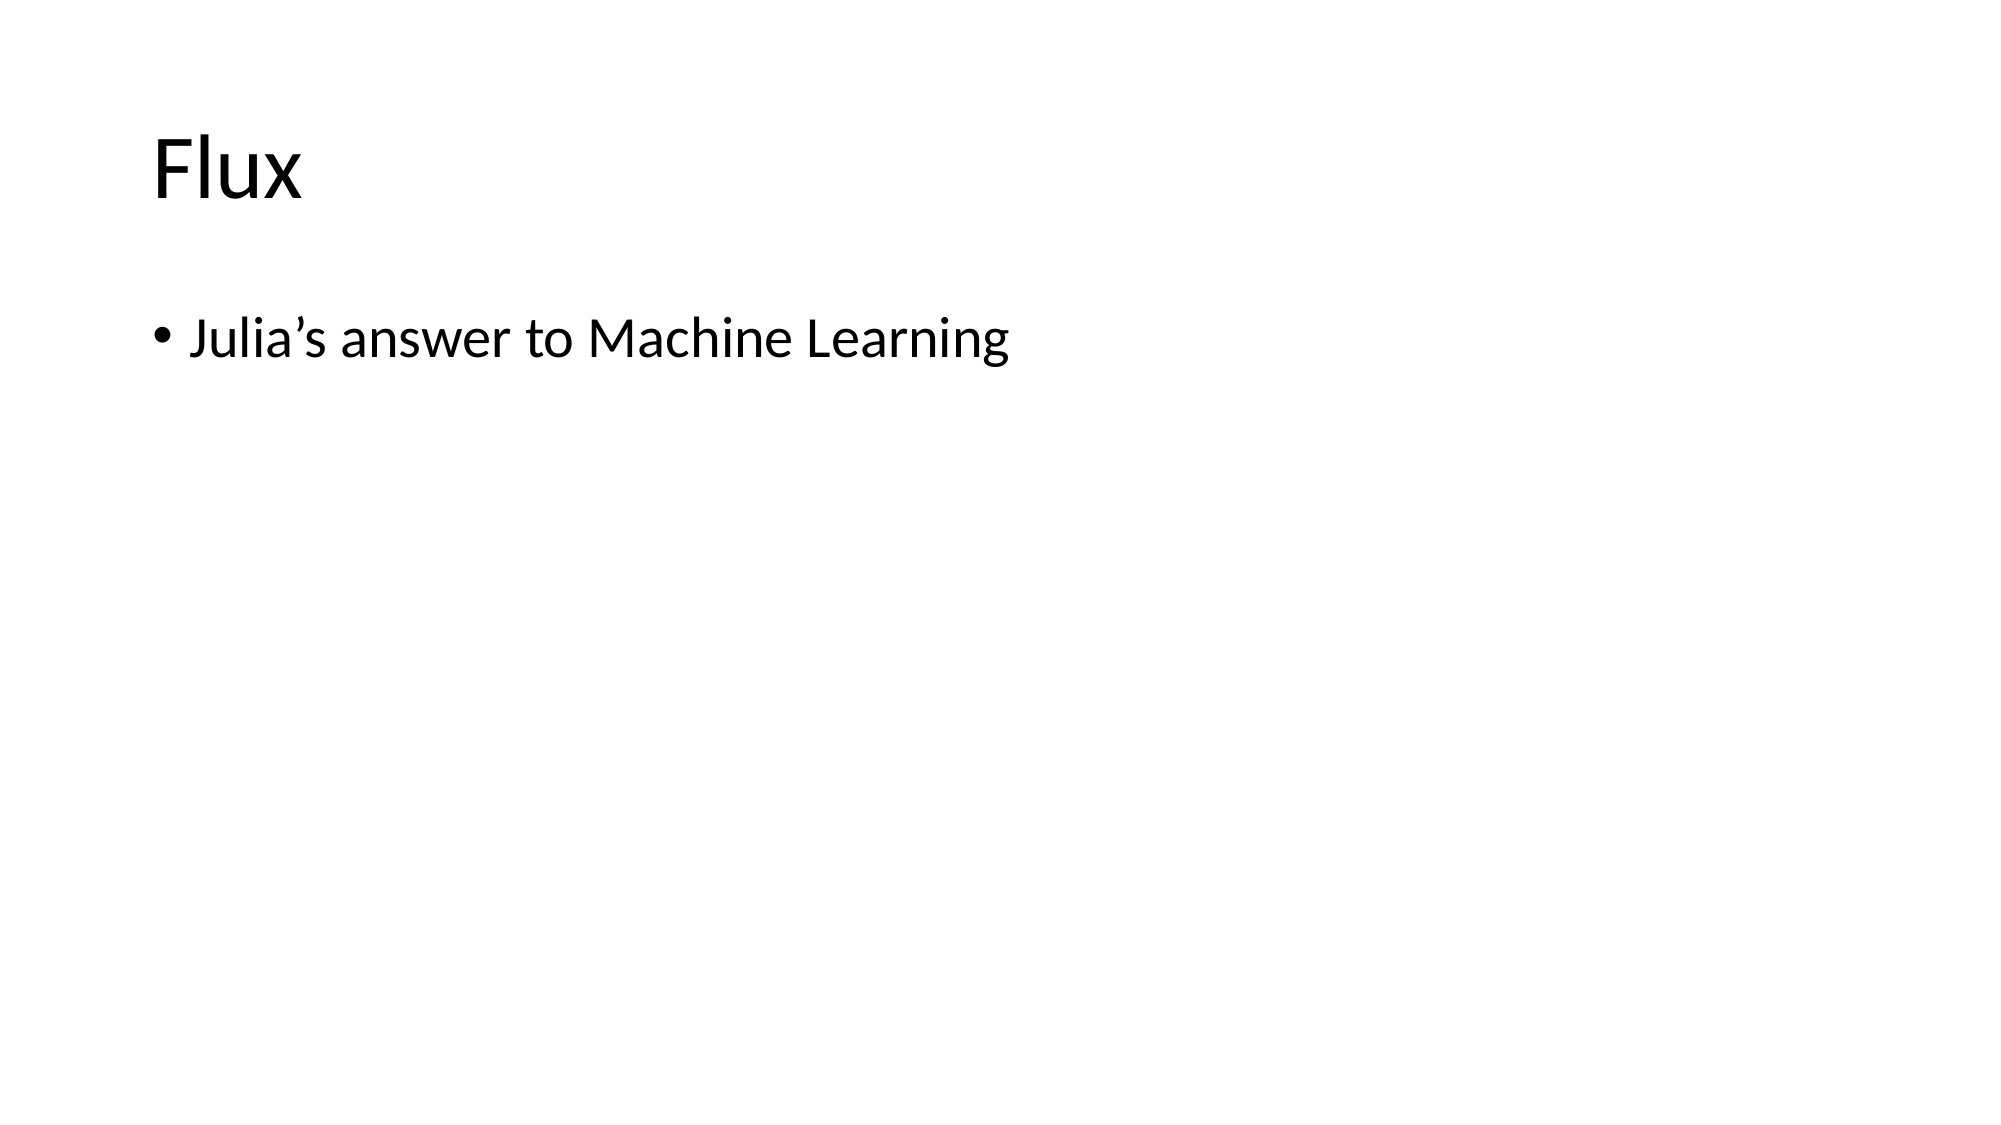

# Flux
Julia’s answer to Machine Learning